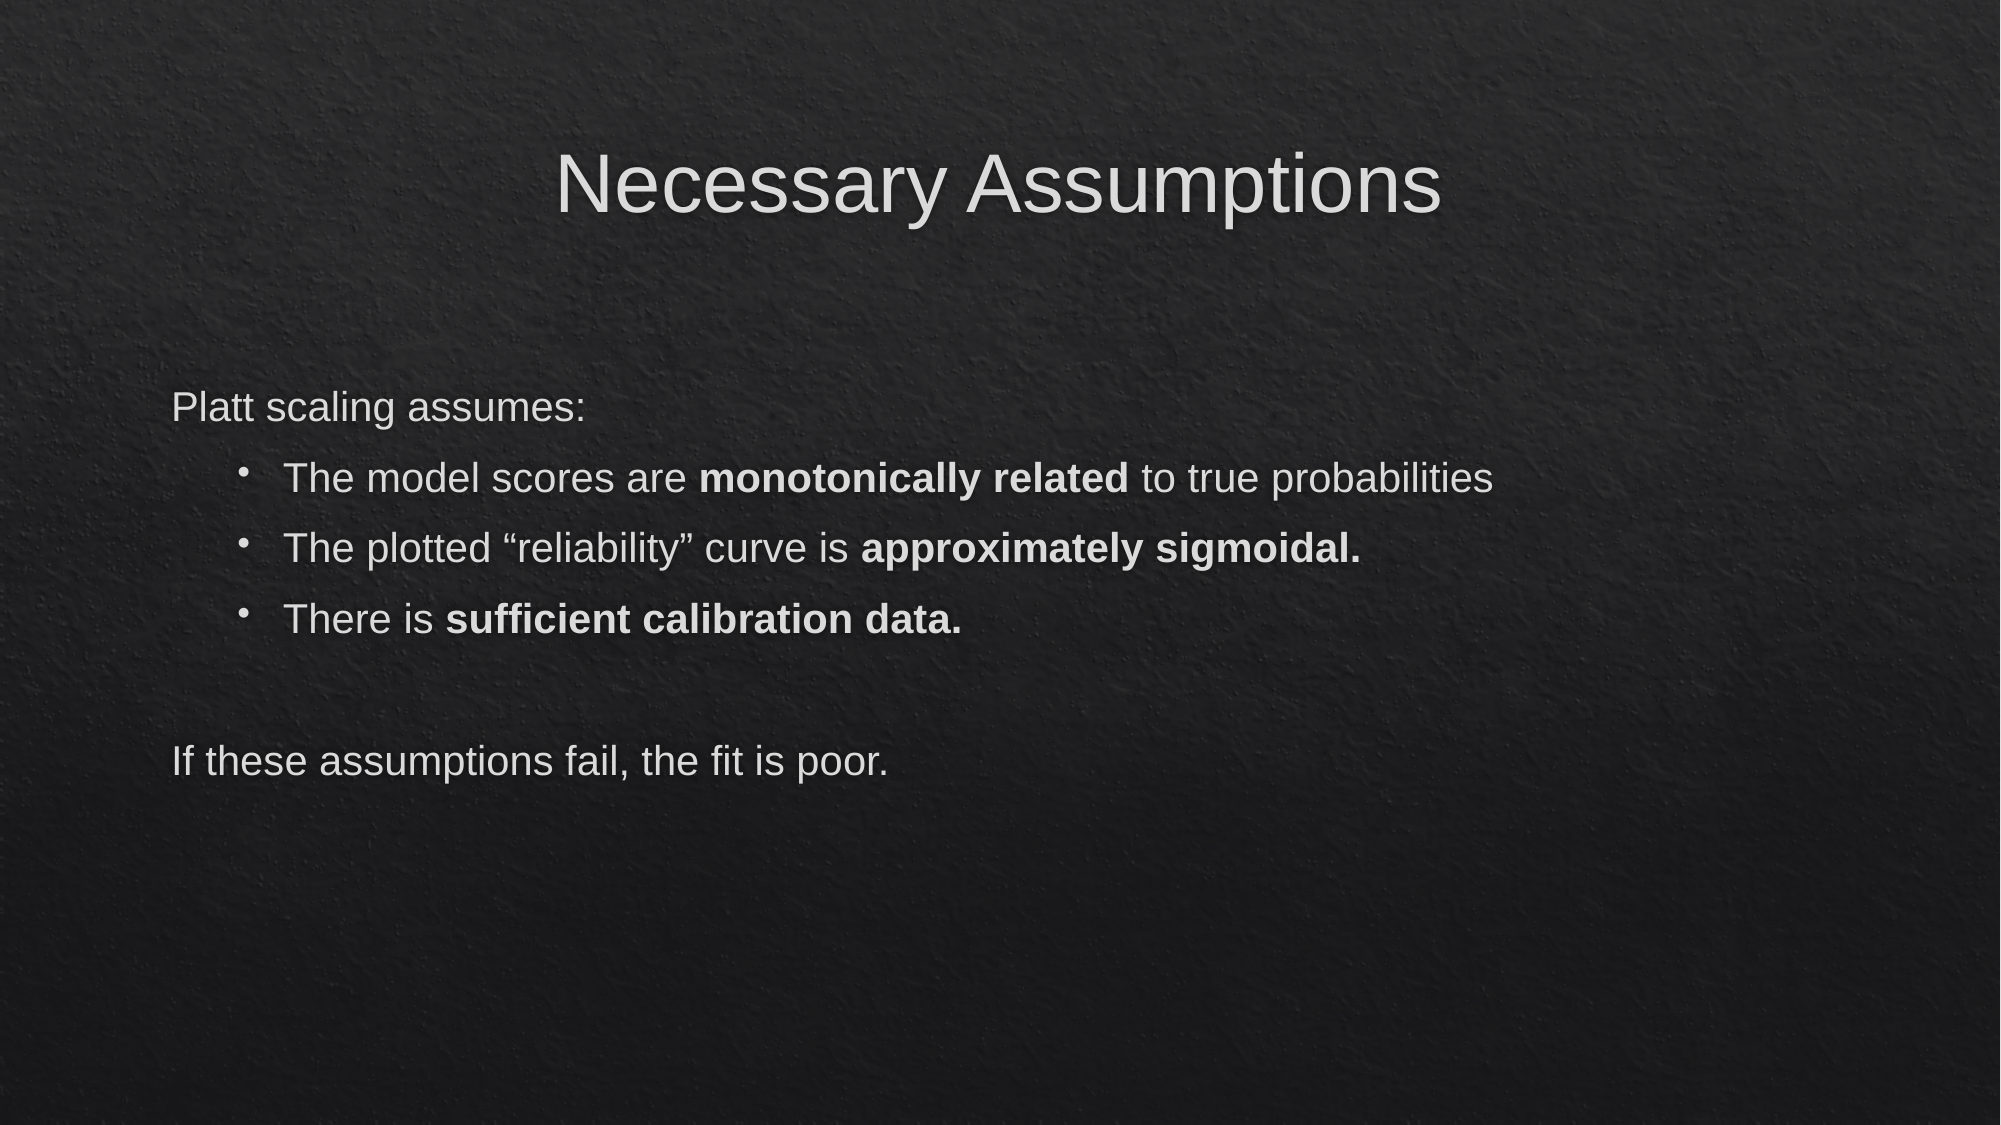

# Necessary Assumptions
Platt scaling assumes:
The model scores are monotonically related to true probabilities
The plotted “reliability” curve is approximately sigmoidal.
There is sufficient calibration data.

If these assumptions fail, the fit is poor.